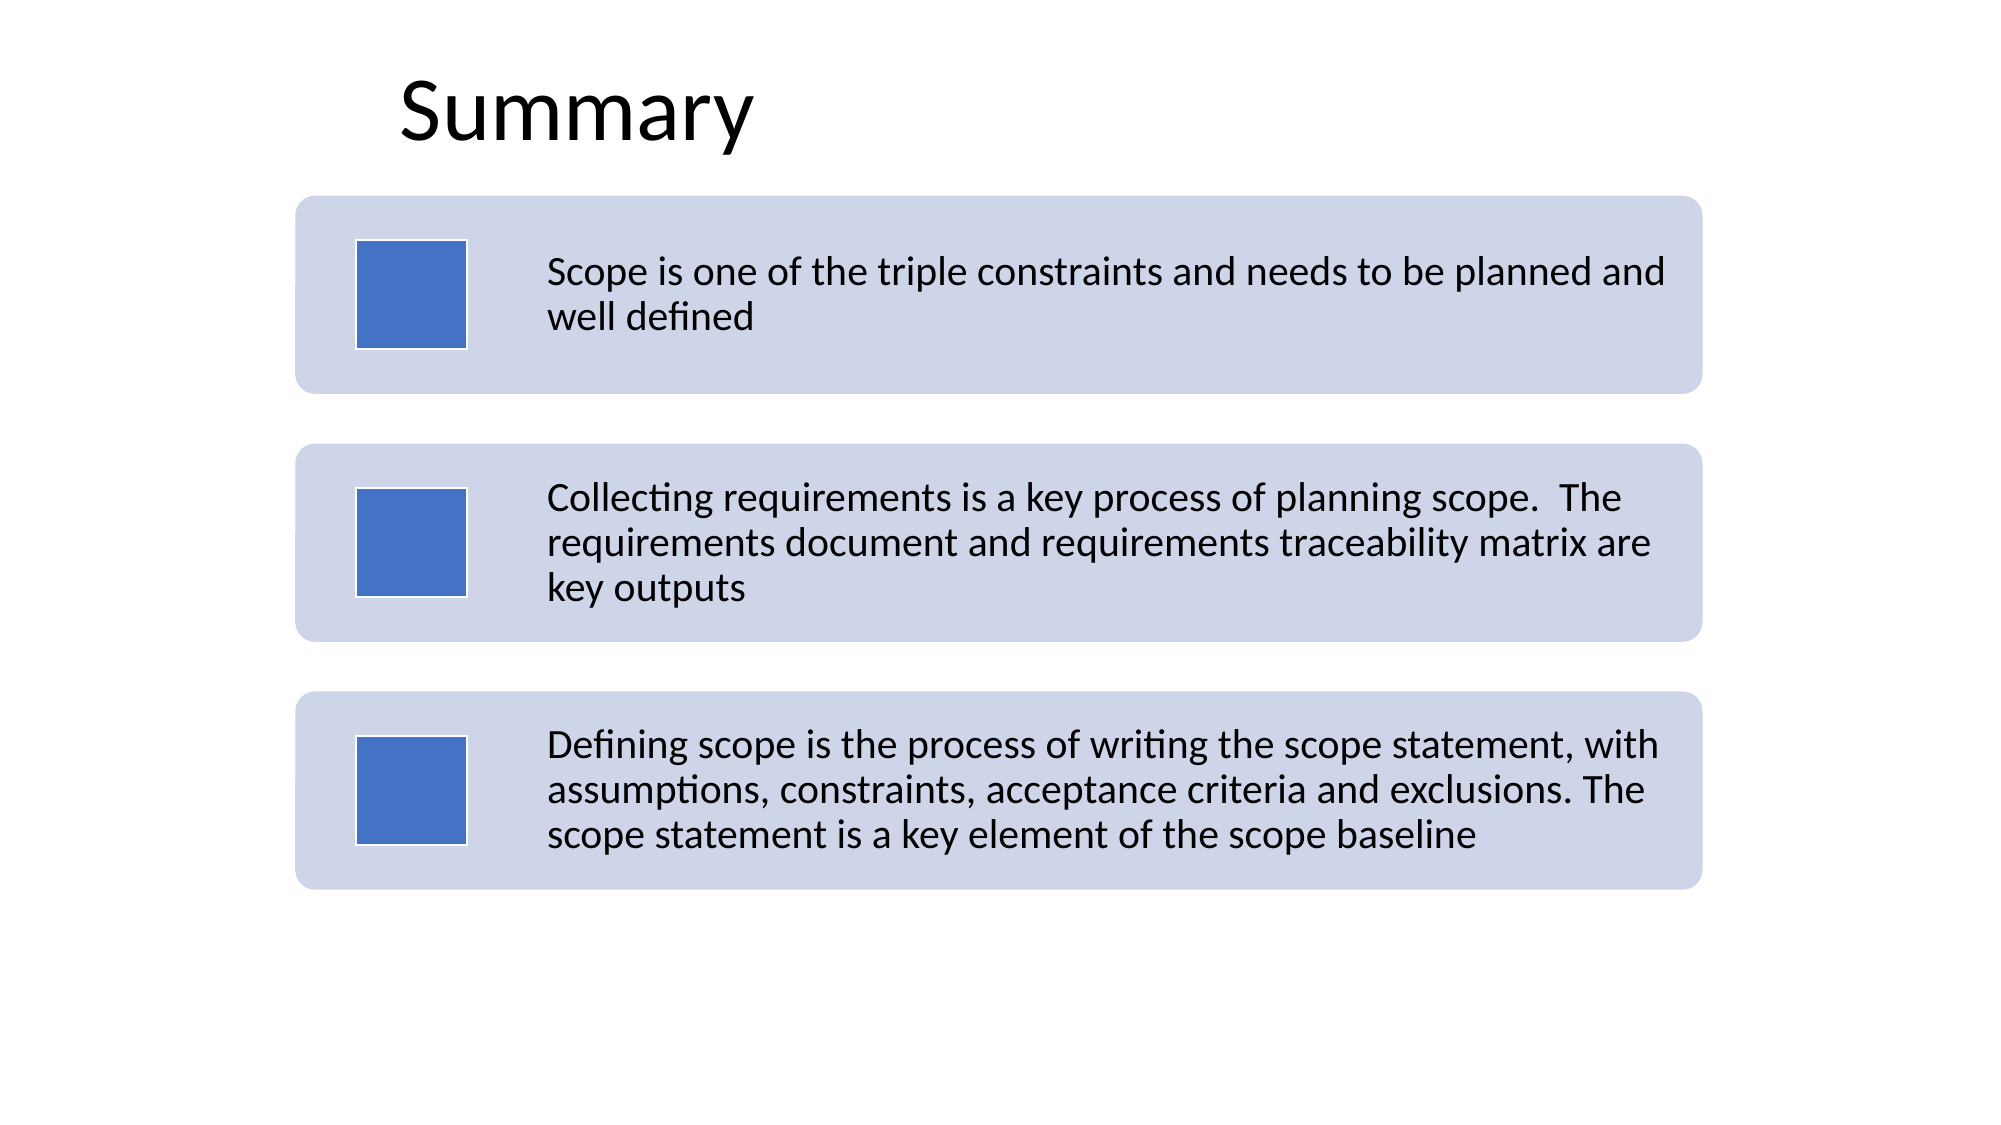

# Summary

Scope is one of the triple constraints and needs to be planned and well defined

Collecting requirements is a key process of planning scope.  The requirements document and requirements traceability matrix are key outputs

Defining scope is the process of writing the scope statement, with assumptions, constraints, acceptance criteria and exclusions. The scope statement is a key element of the scope baseline